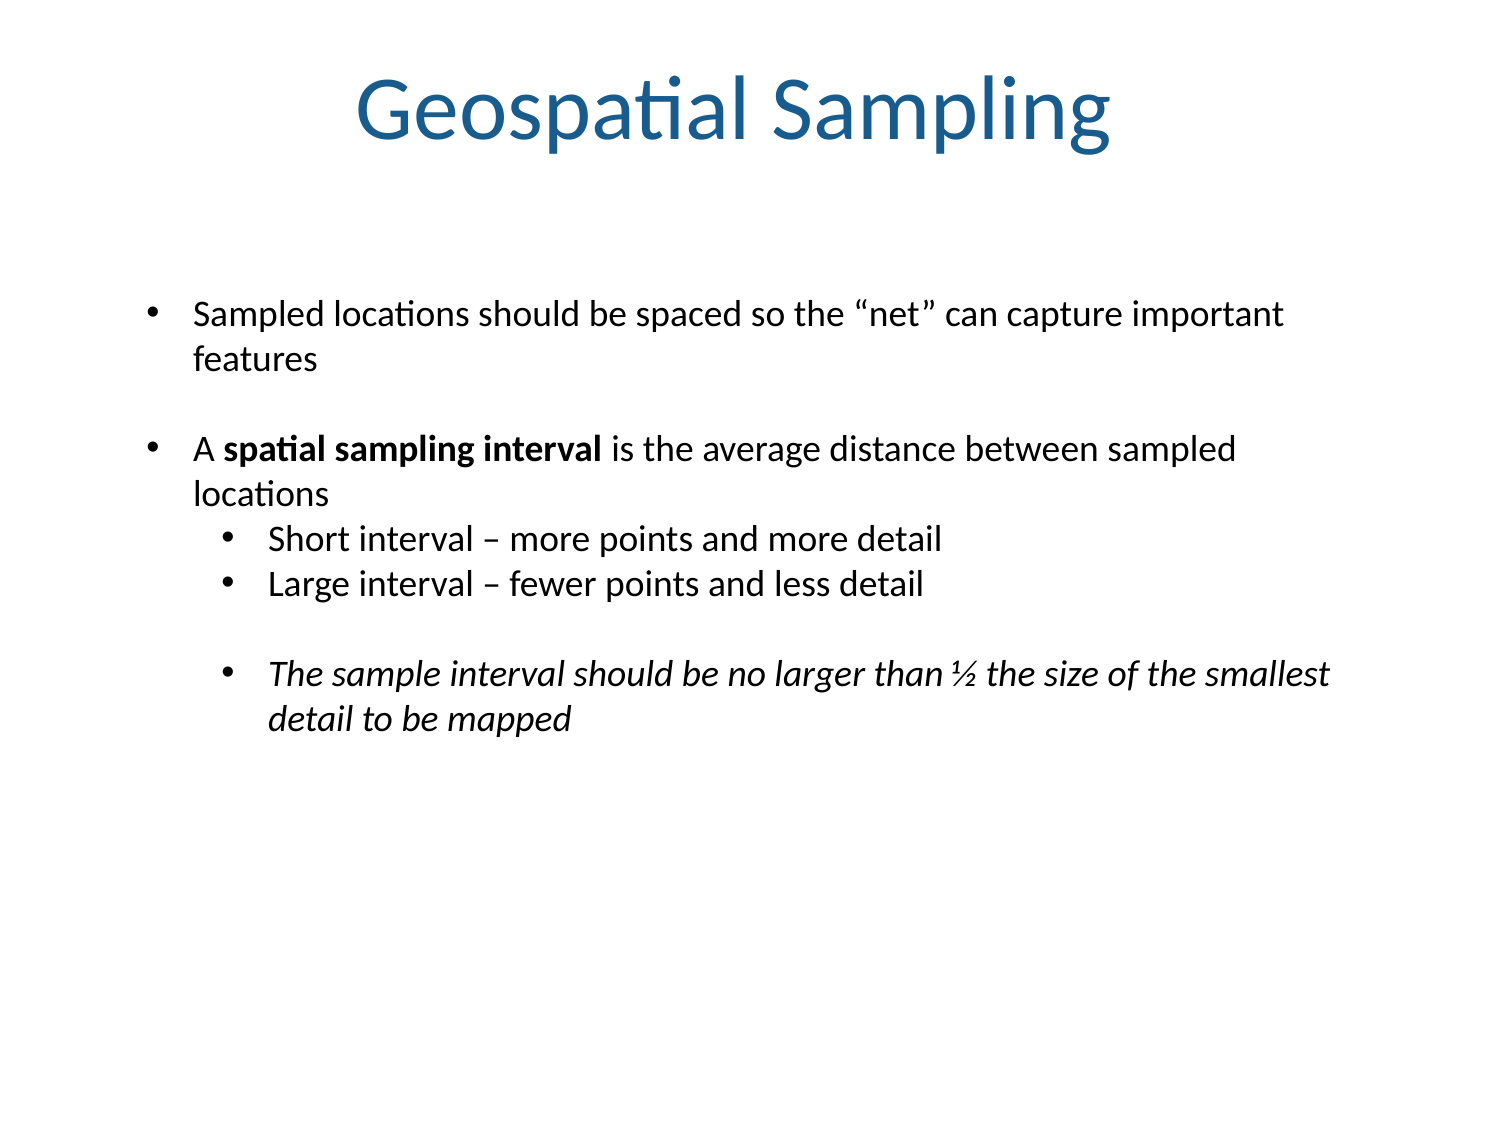

Geospatial Sampling
Sampled locations should be spaced so the “net” can capture important features

A spatial sampling interval is the average distance between sampled locations
Short interval – more points and more detail
Large interval – fewer points and less detail

The sample interval should be no larger than ½ the size of the smallest detail to be mapped